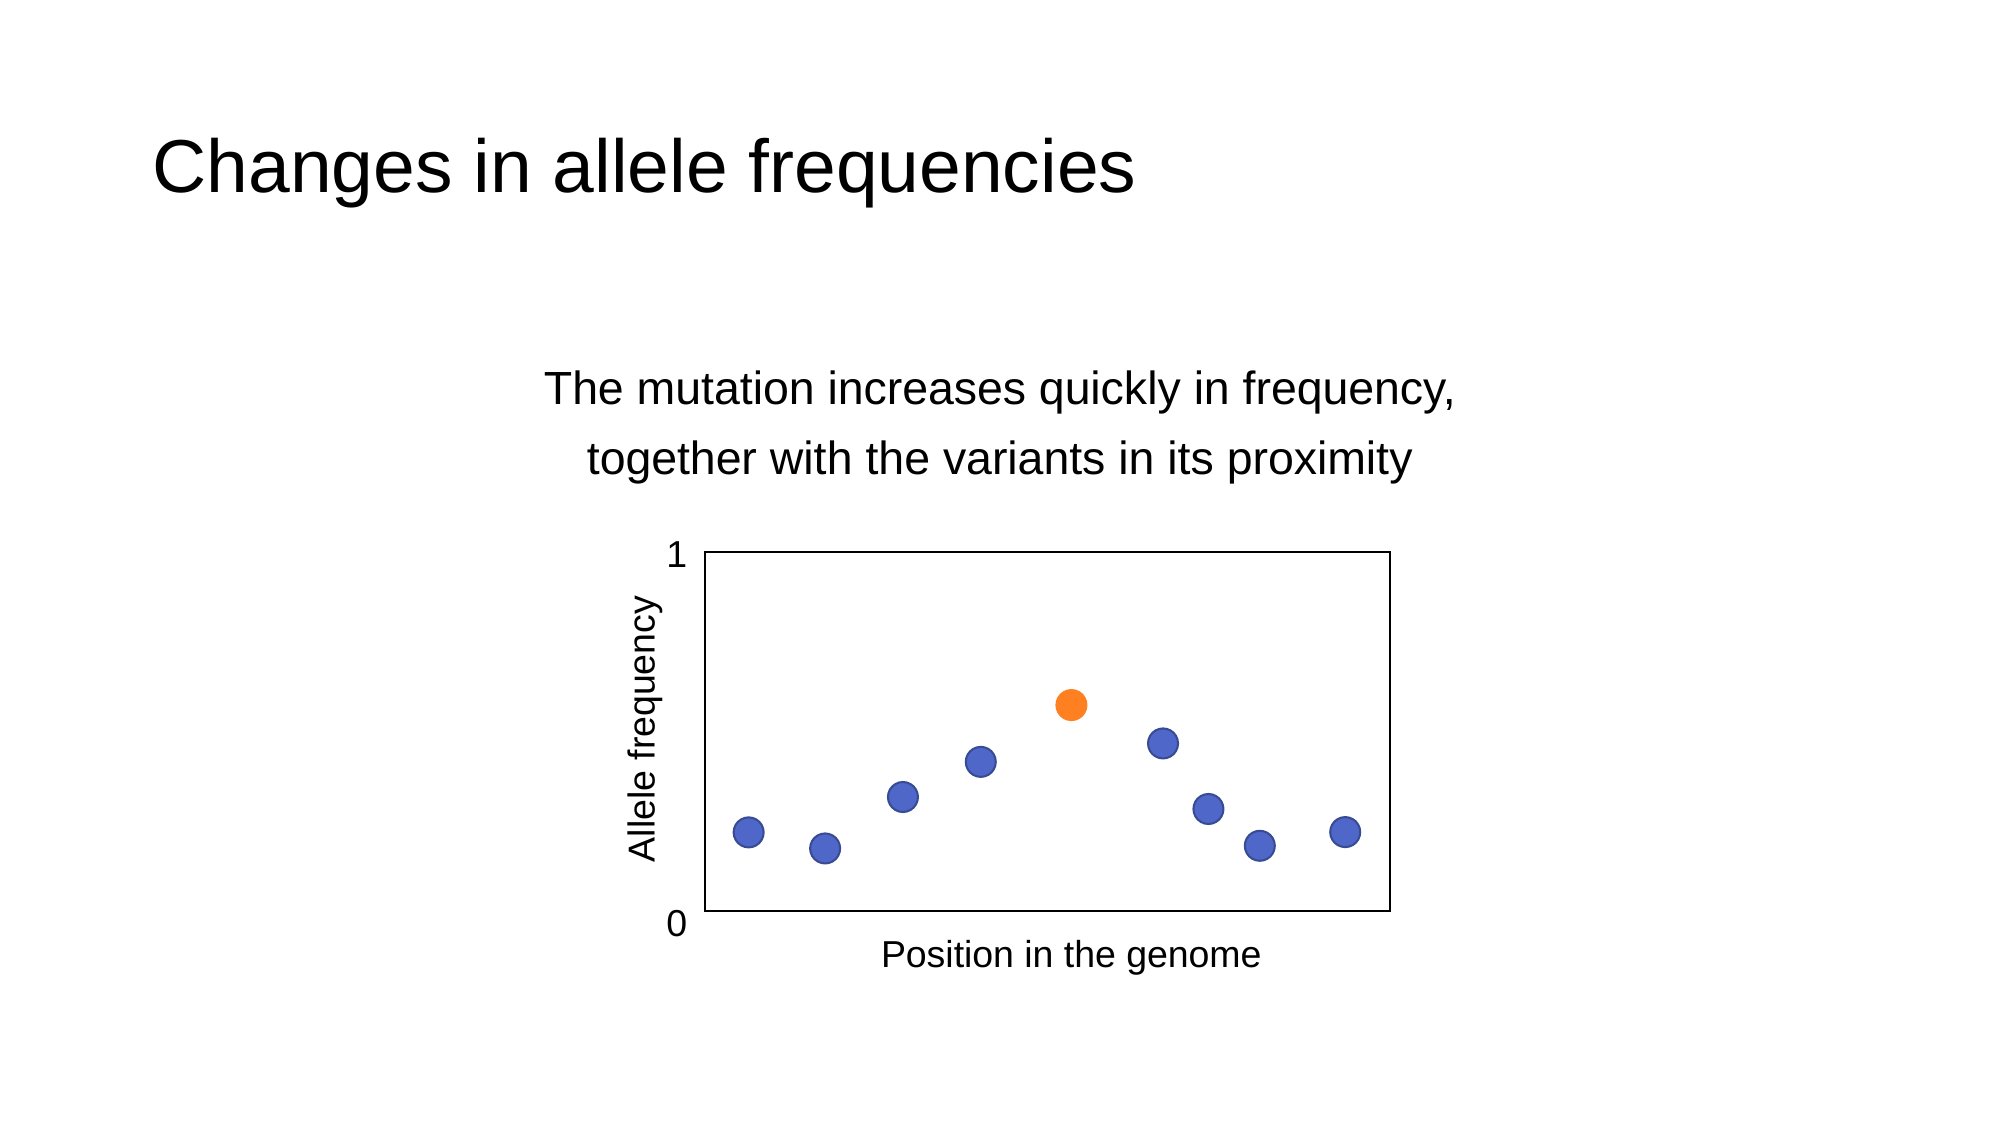

# Changes in allele frequencies
The mutation increases quickly in frequency,
together with the variants in its proximity
1

Allele frequency

0
Position in the genome